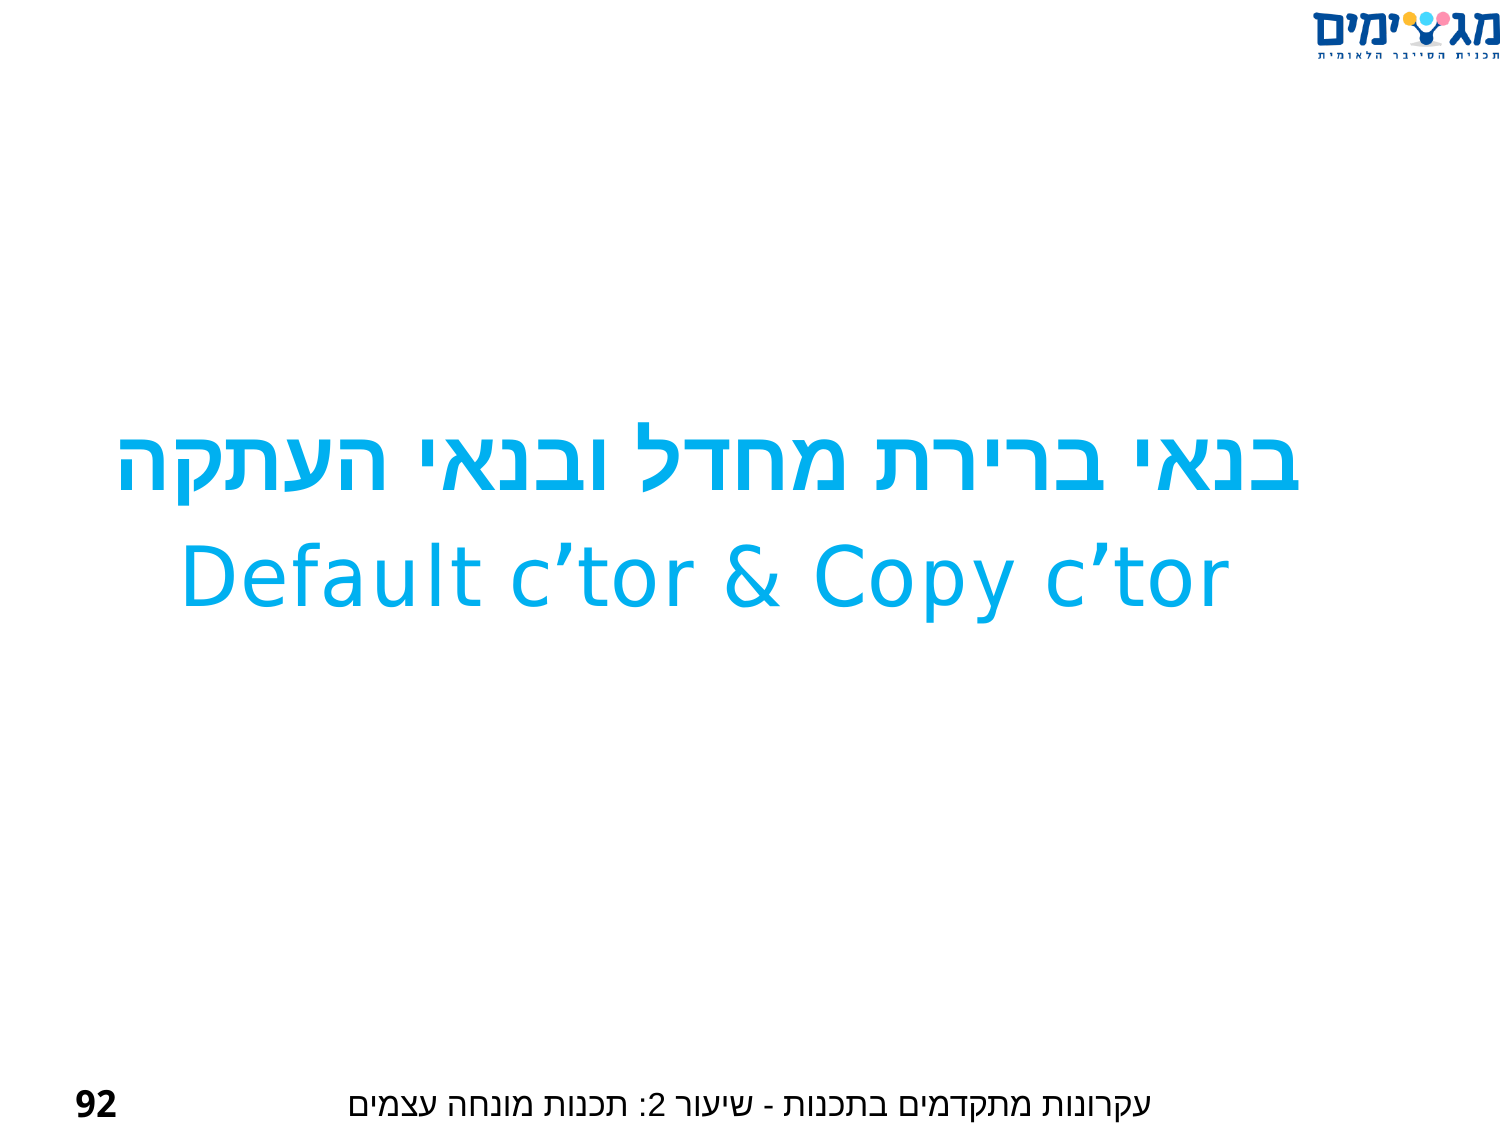

בנאי ברירת מחדל ובנאי העתקה
Default c’tor & Copy c’tor